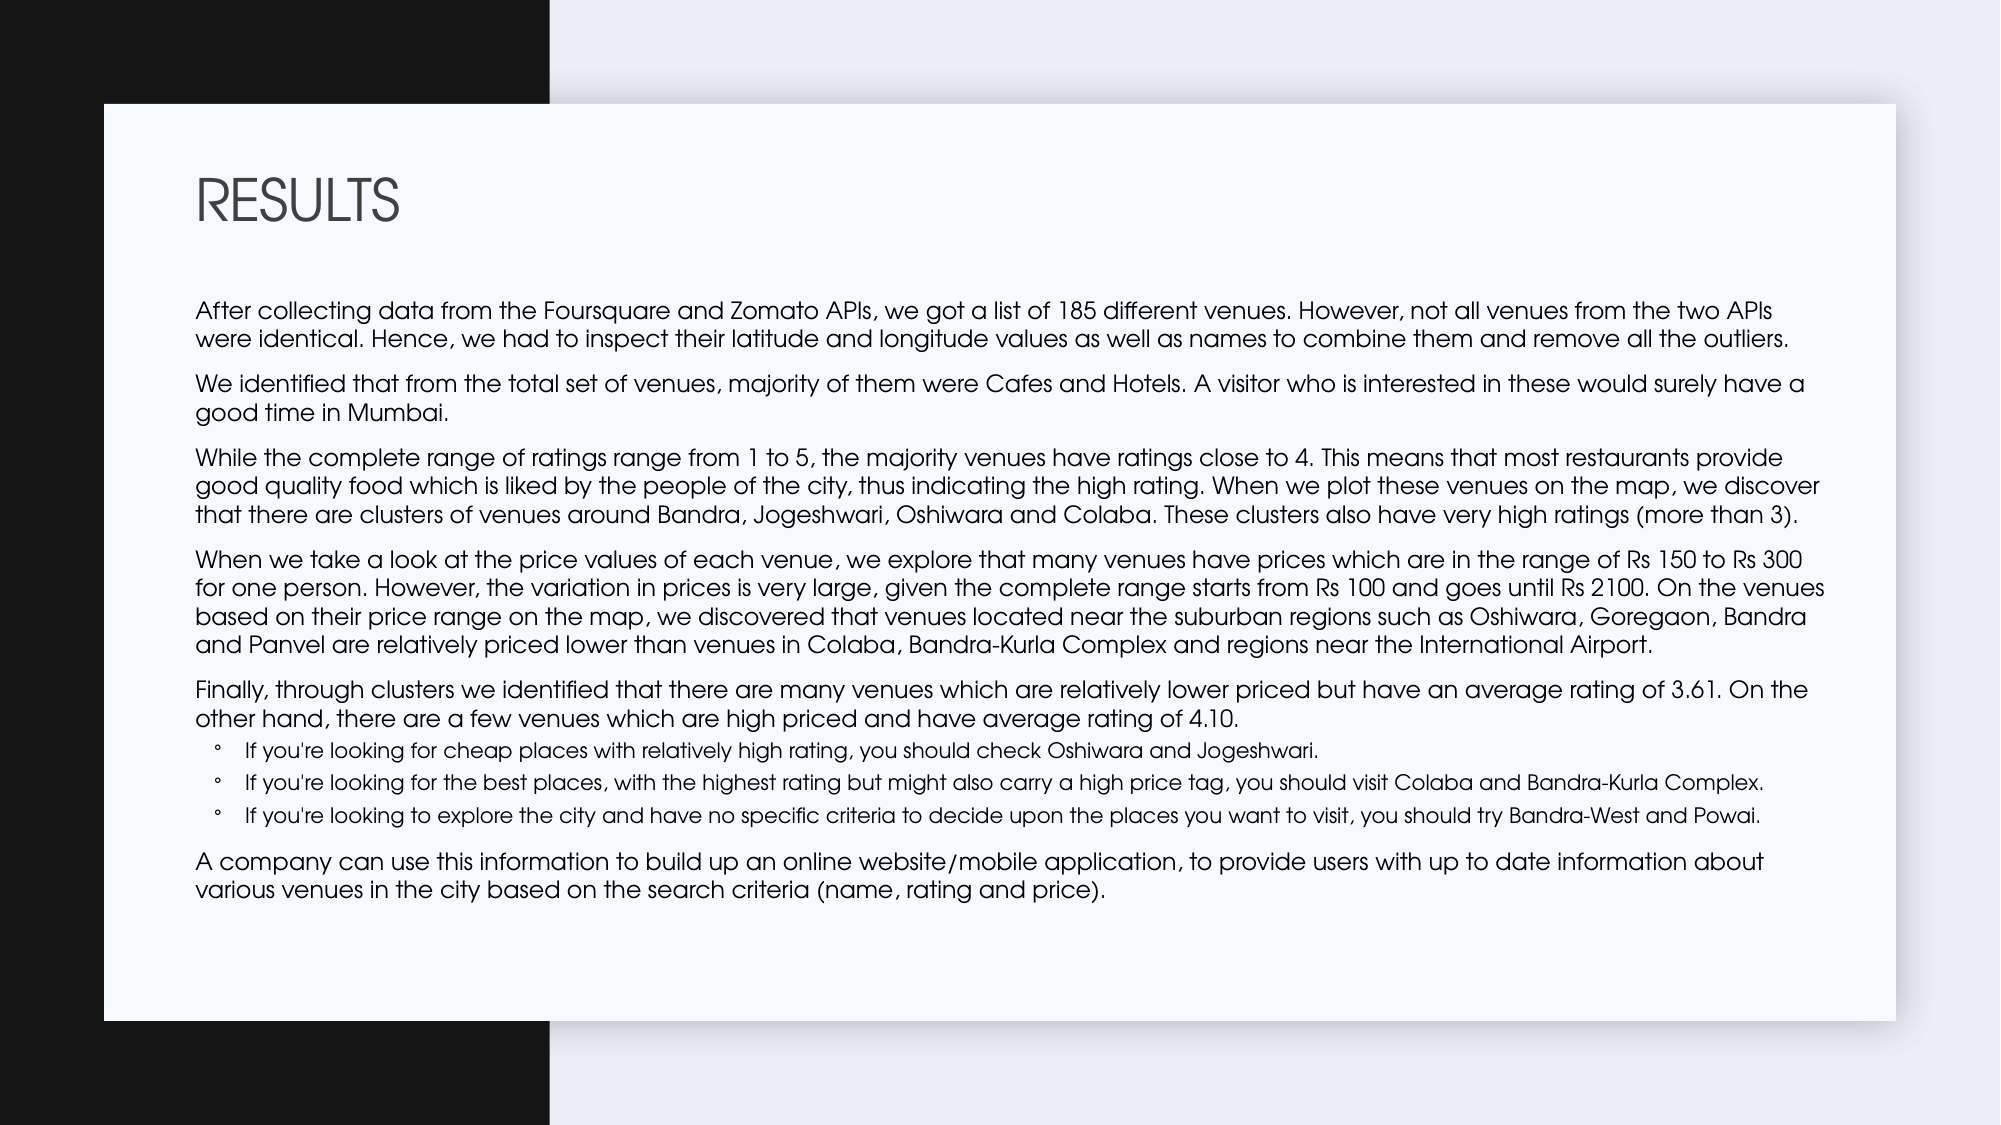

# Results
After collecting data from the Foursquare and Zomato APIs, we got a list of 185 different venues. However, not all venues from the two APIs were identical. Hence, we had to inspect their latitude and longitude values as well as names to combine them and remove all the outliers.
We identified that from the total set of venues, majority of them were Cafes and Hotels. A visitor who is interested in these would surely have a good time in Mumbai.
While the complete range of ratings range from 1 to 5, the majority venues have ratings close to 4. This means that most restaurants provide good quality food which is liked by the people of the city, thus indicating the high rating. When we plot these venues on the map, we discover that there are clusters of venues around Bandra, Jogeshwari, Oshiwara and Colaba. These clusters also have very high ratings (more than 3).
When we take a look at the price values of each venue, we explore that many venues have prices which are in the range of Rs 150 to Rs 300 for one person. However, the variation in prices is very large, given the complete range starts from Rs 100 and goes until Rs 2100. On the venues based on their price range on the map, we discovered that venues located near the suburban regions such as Oshiwara, Goregaon, Bandra and Panvel are relatively priced lower than venues in Colaba, Bandra-Kurla Complex and regions near the International Airport.
Finally, through clusters we identified that there are many venues which are relatively lower priced but have an average rating of 3.61. On the other hand, there are a few venues which are high priced and have average rating of 4.10.
If you're looking for cheap places with relatively high rating, you should check Oshiwara and Jogeshwari.
If you're looking for the best places, with the highest rating but might also carry a high price tag, you should visit Colaba and Bandra-Kurla Complex.
If you're looking to explore the city and have no specific criteria to decide upon the places you want to visit, you should try Bandra-West and Powai.
A company can use this information to build up an online website/mobile application, to provide users with up to date information about various venues in the city based on the search criteria (name, rating and price).